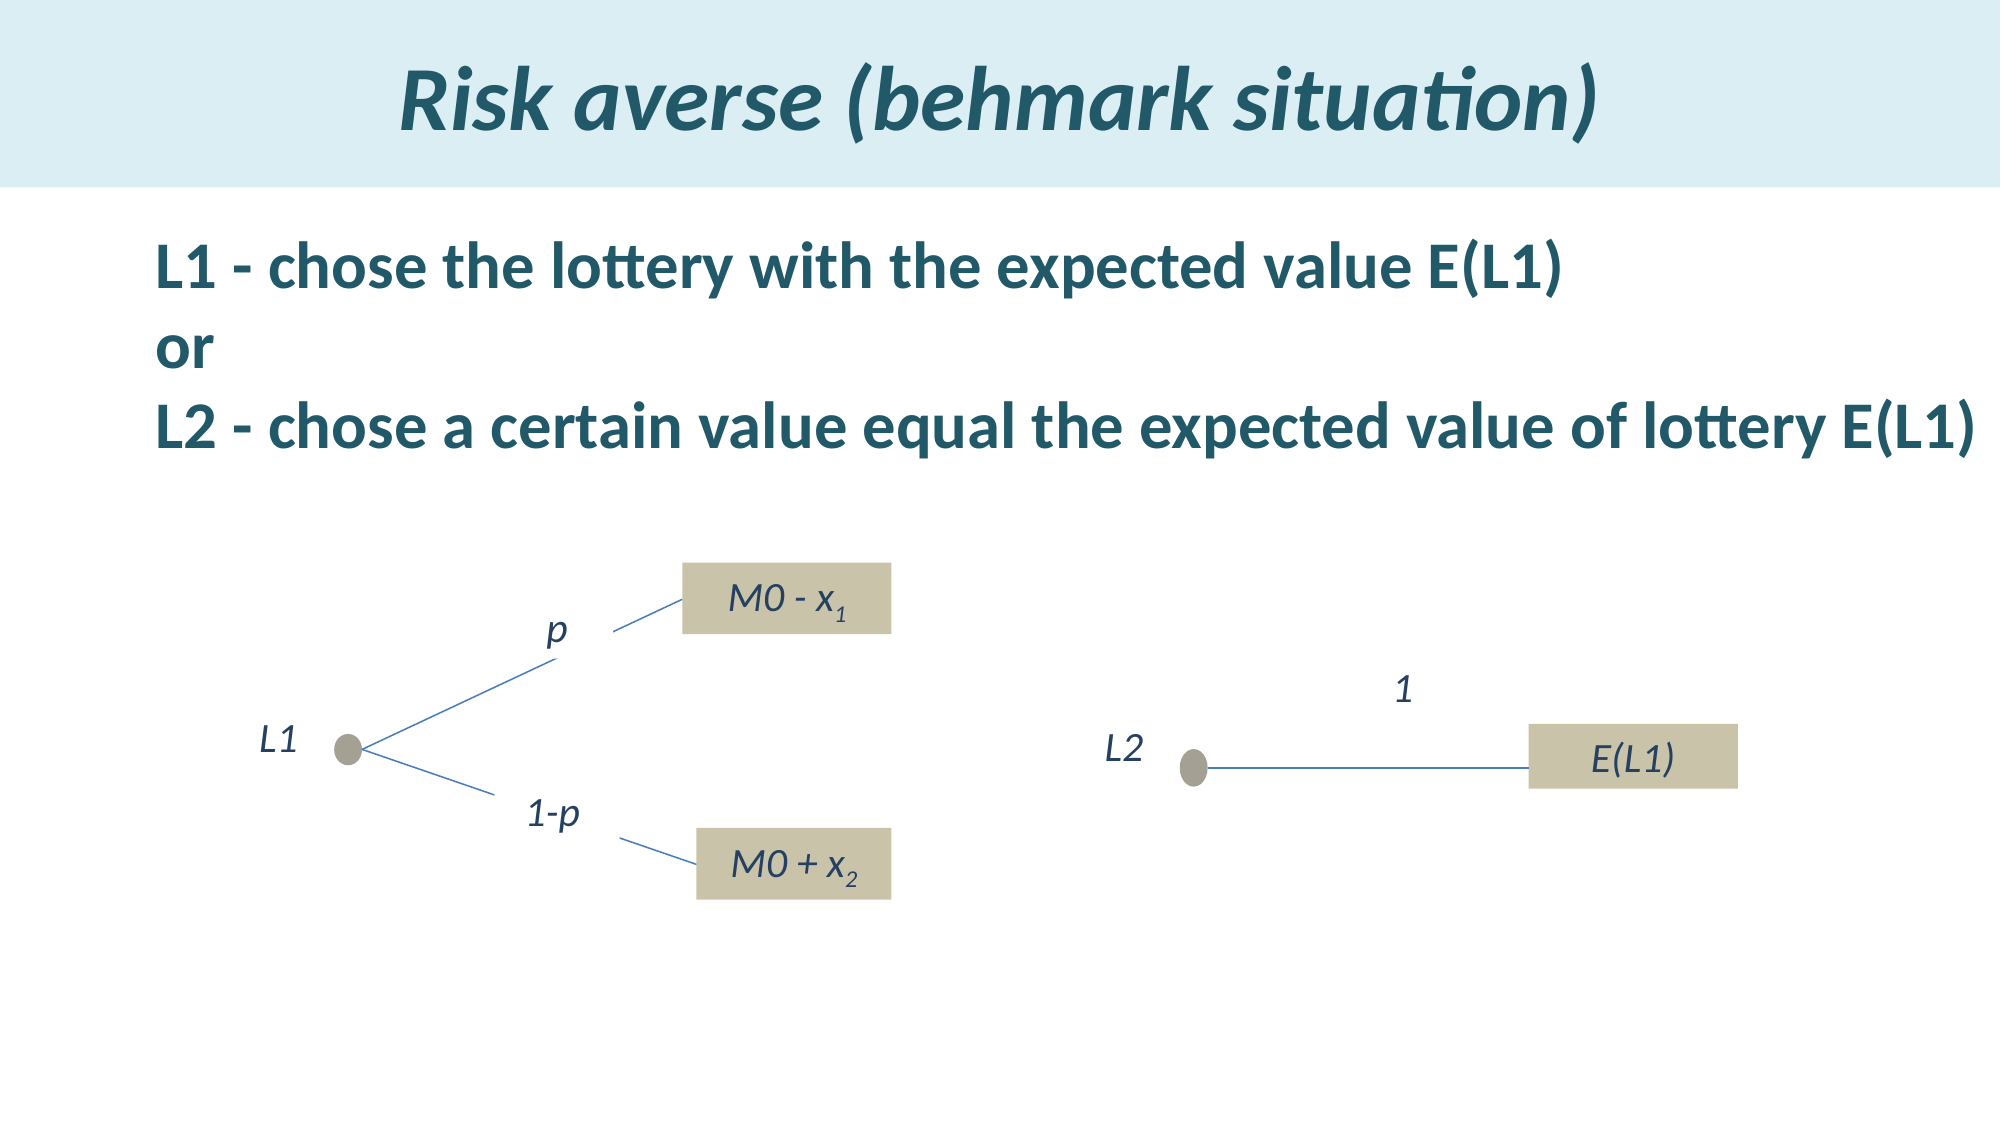

# Risk averse (behmark situation)
L1 - chose the lottery with the expected value E(L1)
or
L2 - chose a certain value equal the expected value of lottery E(L1)
M0 - x1
p

1-p
M0 + x2
L1
1
E(L1)

L2